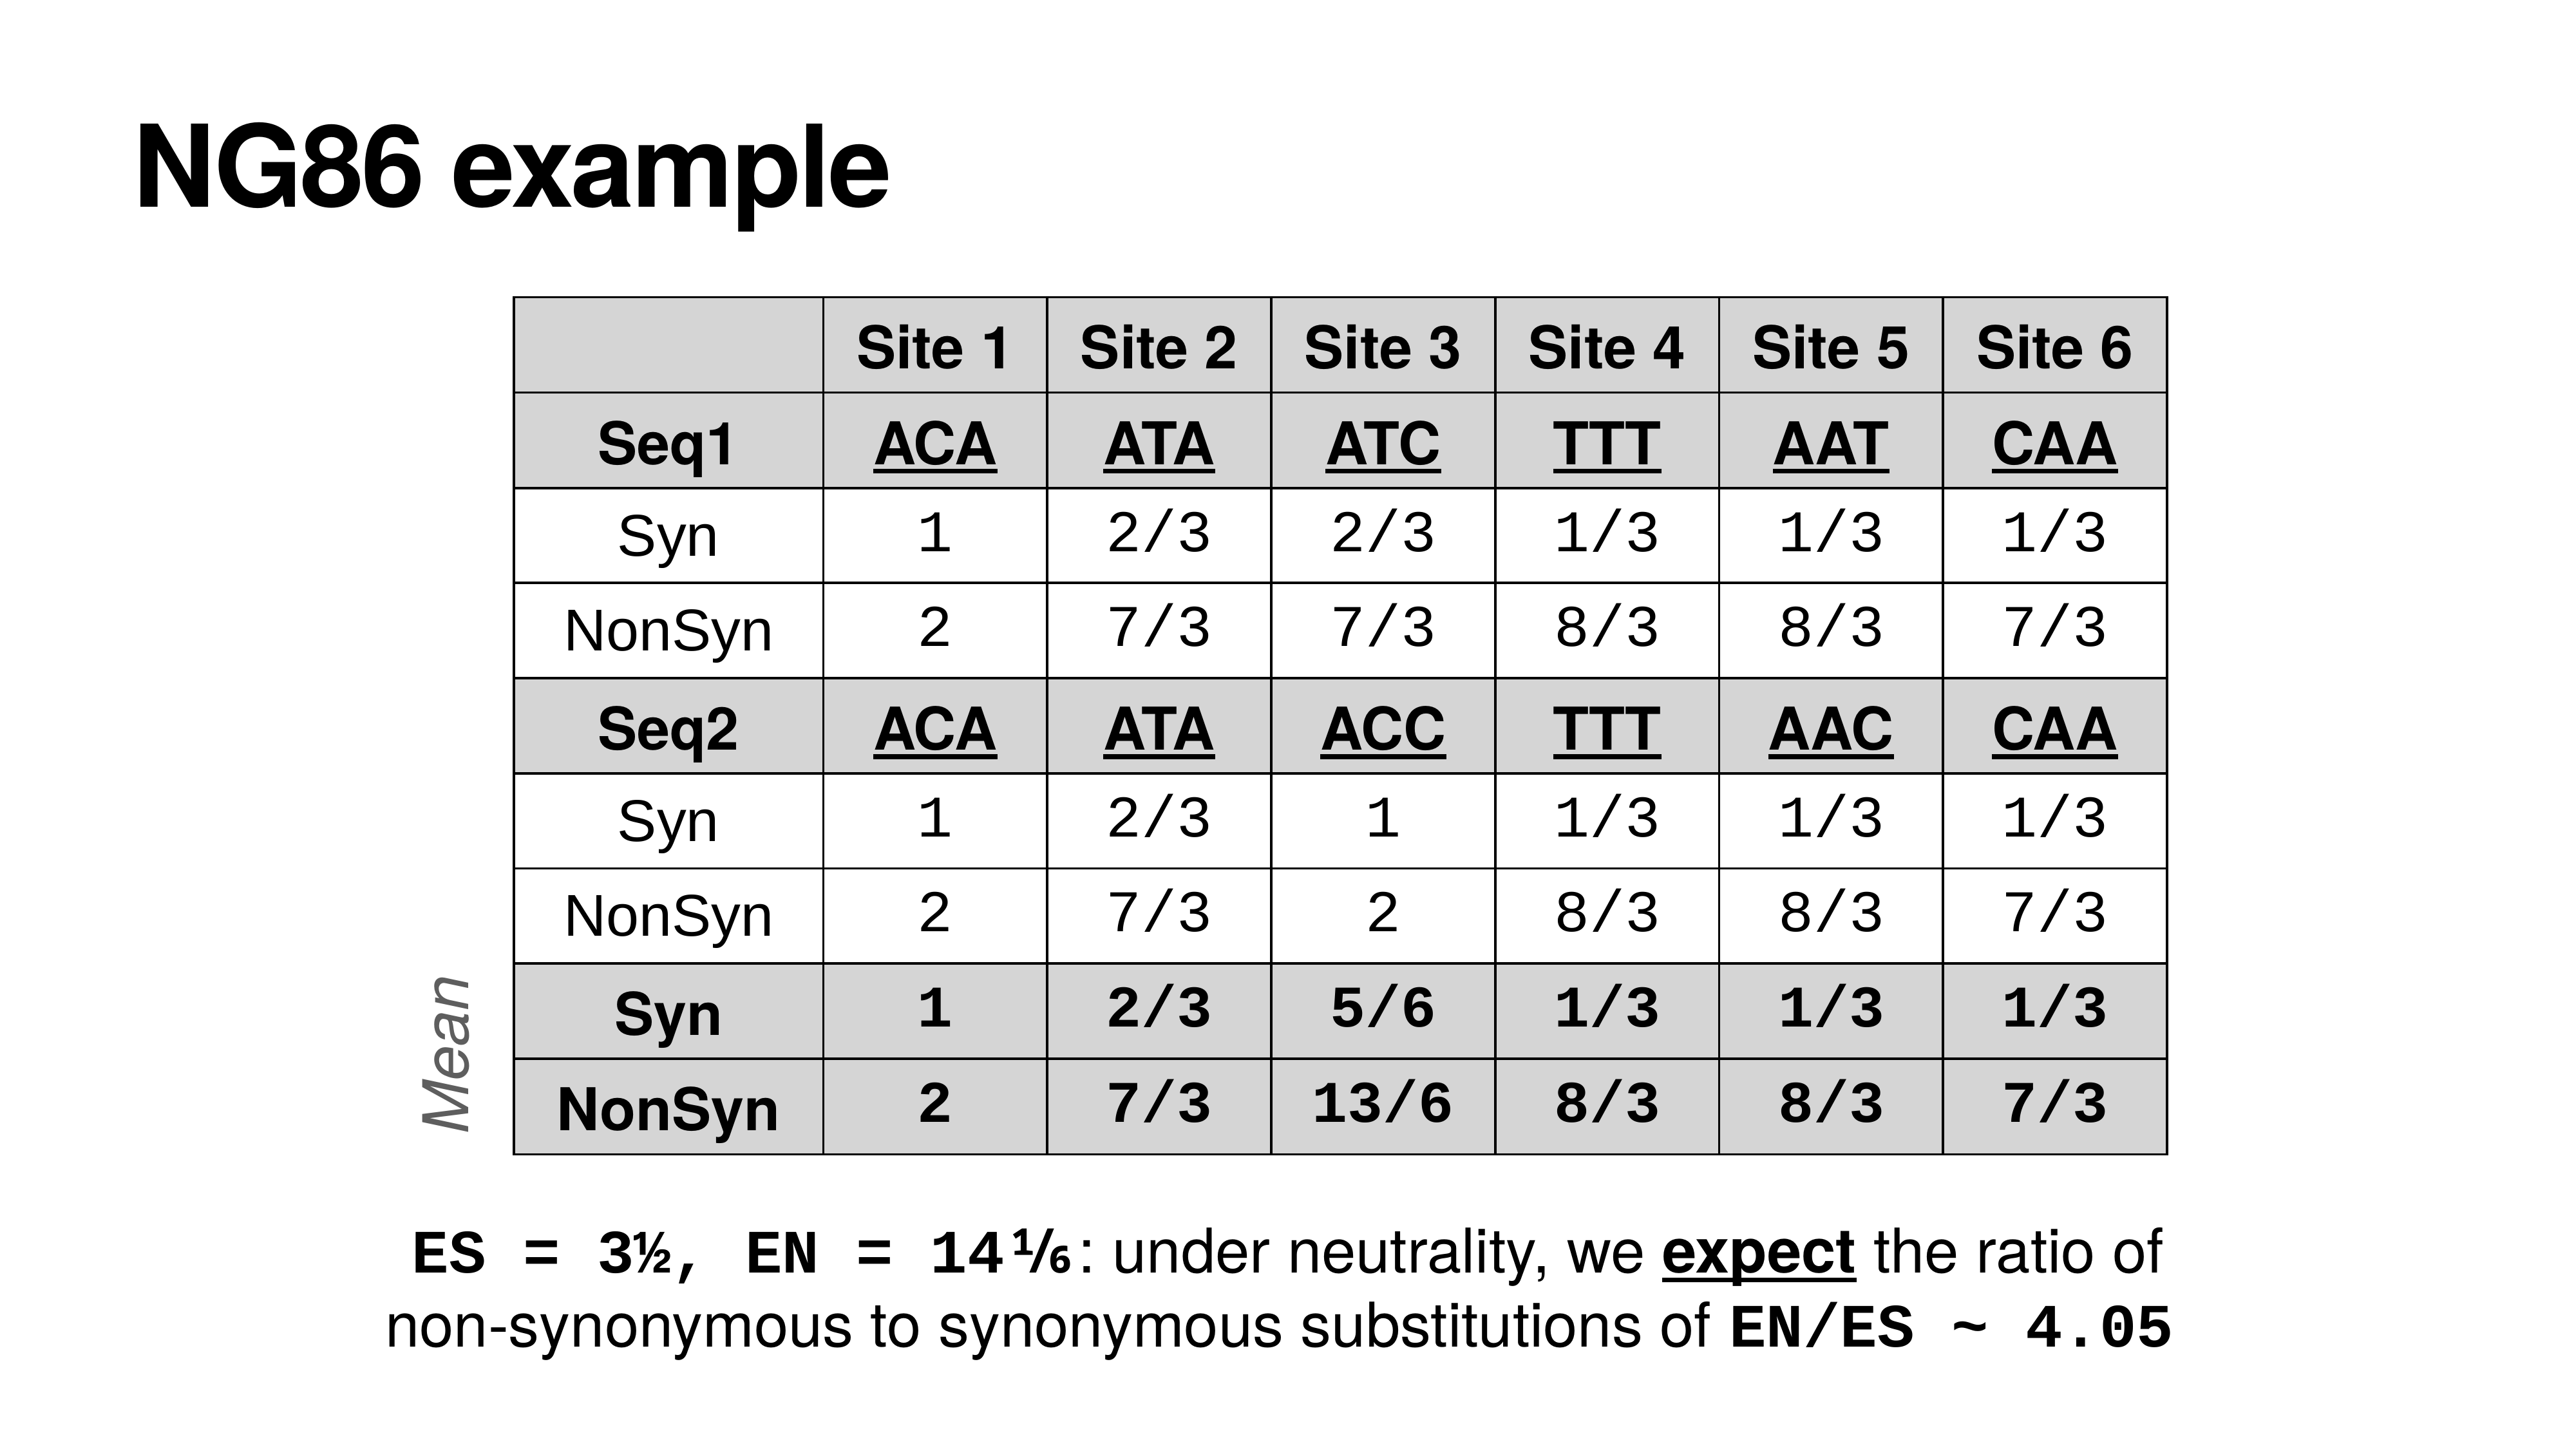

# NG86 example
|  | Site 1 | Site 2 | Site 3 | Site 4 | Site 5 | Site 6 |
| --- | --- | --- | --- | --- | --- | --- |
| Seq1 | ACA | ATA | ATC | TTT | AAT | CAA |
| Syn | 1 | 2/3 | 2/3 | 1/3 | 1/3 | 1/3 |
| NonSyn | 2 | 7/3 | 7/3 | 8/3 | 8/3 | 7/3 |
| Seq2 | ACA | ATA | ACC | TTT | AAC | CAA |
| Syn | 1 | 2/3 | 1 | 1/3 | 1/3 | 1/3 |
| NonSyn | 2 | 7/3 | 2 | 8/3 | 8/3 | 7/3 |
| Syn | 1 | 2/3 | 5/6 | 1/3 | 1/3 | 1/3 |
| NonSyn | 2 | 7/3 | 13/6 | 8/3 | 8/3 | 7/3 |
Mean
ES = 3½, EN = 14⅙: under neutrality, we expect the ratio of non-synonymous to synonymous substitutions of EN/ES ~ 4.05
22